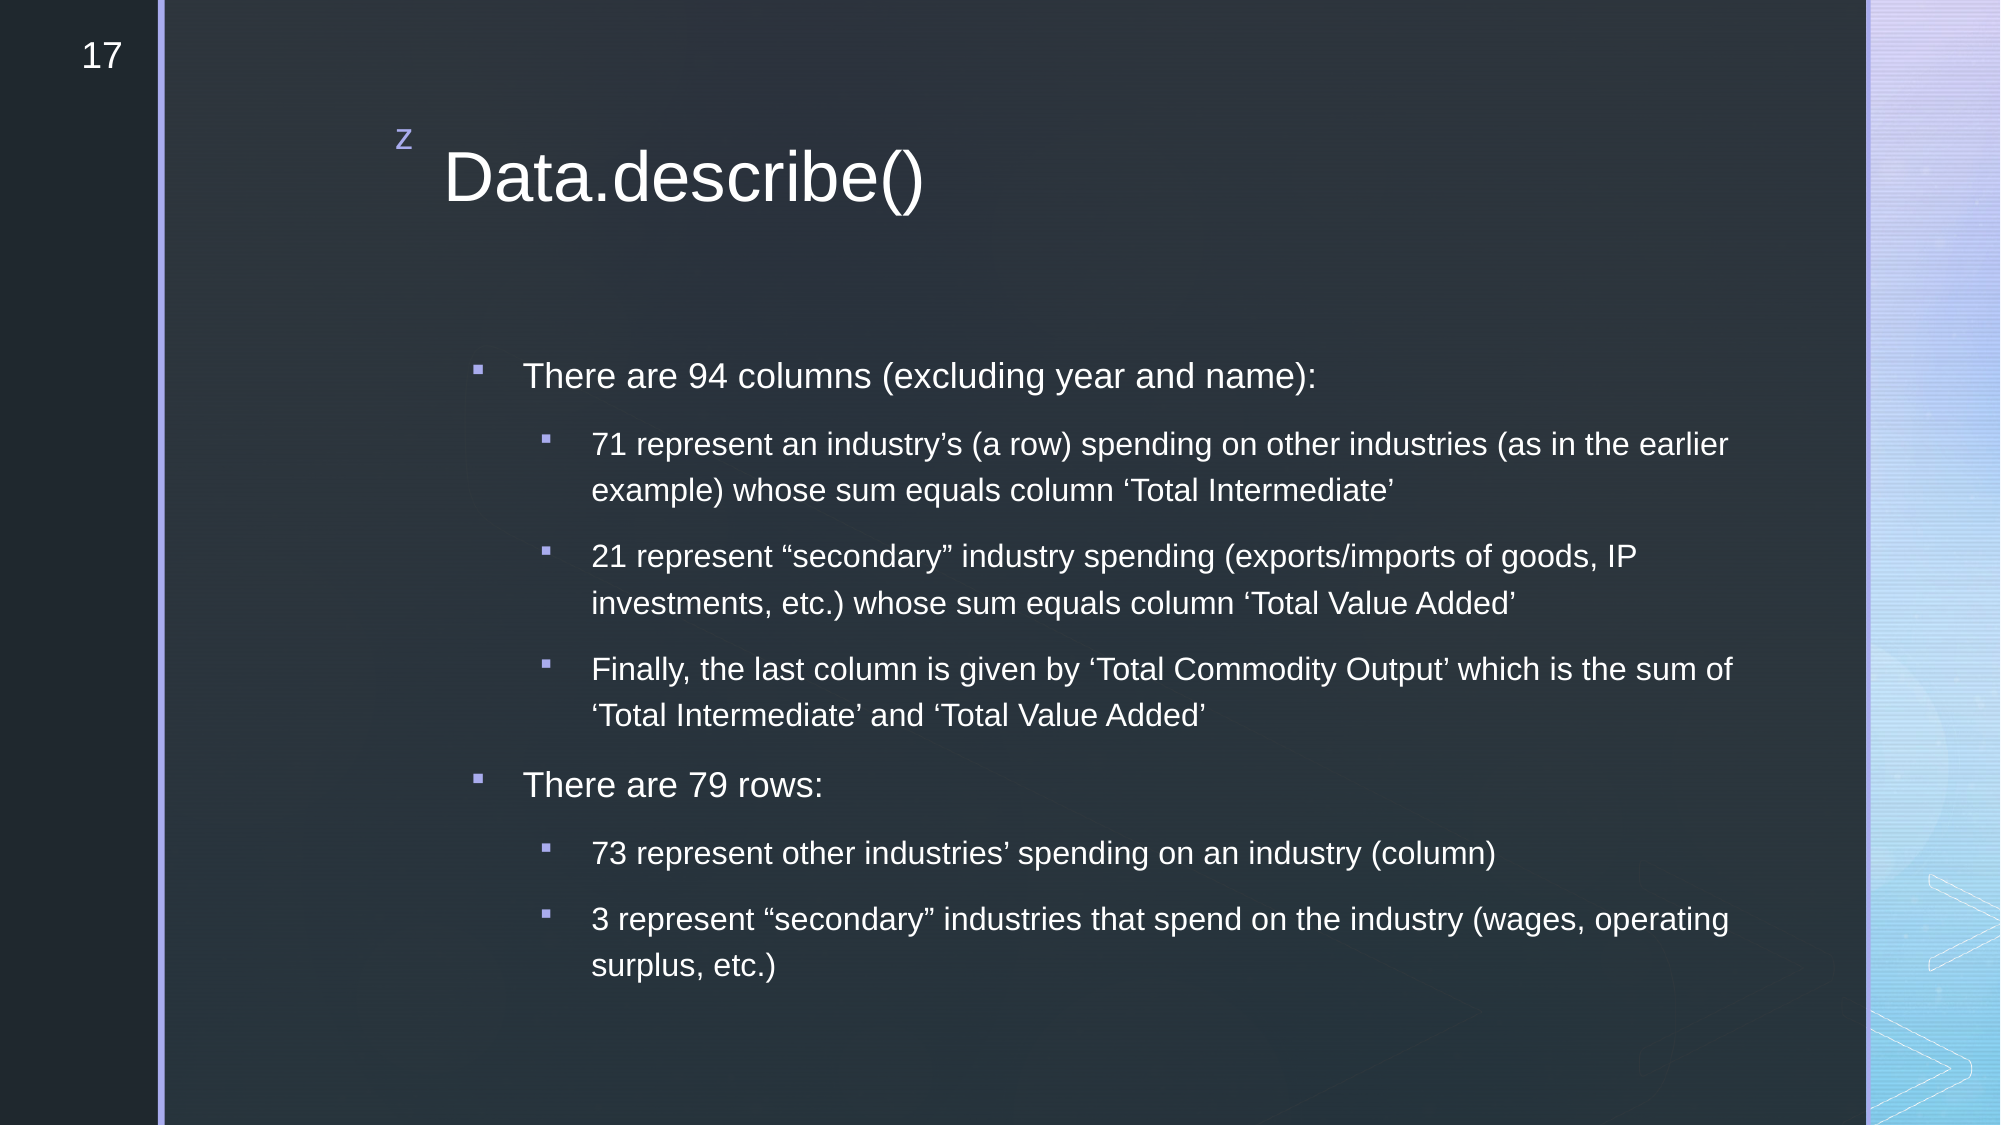

17
# Data.describe()
There are 94 columns (excluding year and name):
71 represent an industry’s (a row) spending on other industries (as in the earlier example) whose sum equals column ‘Total Intermediate’
21 represent “secondary” industry spending (exports/imports of goods, IP investments, etc.) whose sum equals column ‘Total Value Added’
Finally, the last column is given by ‘Total Commodity Output’ which is the sum of ‘Total Intermediate’ and ‘Total Value Added’
There are 79 rows:
73 represent other industries’ spending on an industry (column)
3 represent “secondary” industries that spend on the industry (wages, operating surplus, etc.)